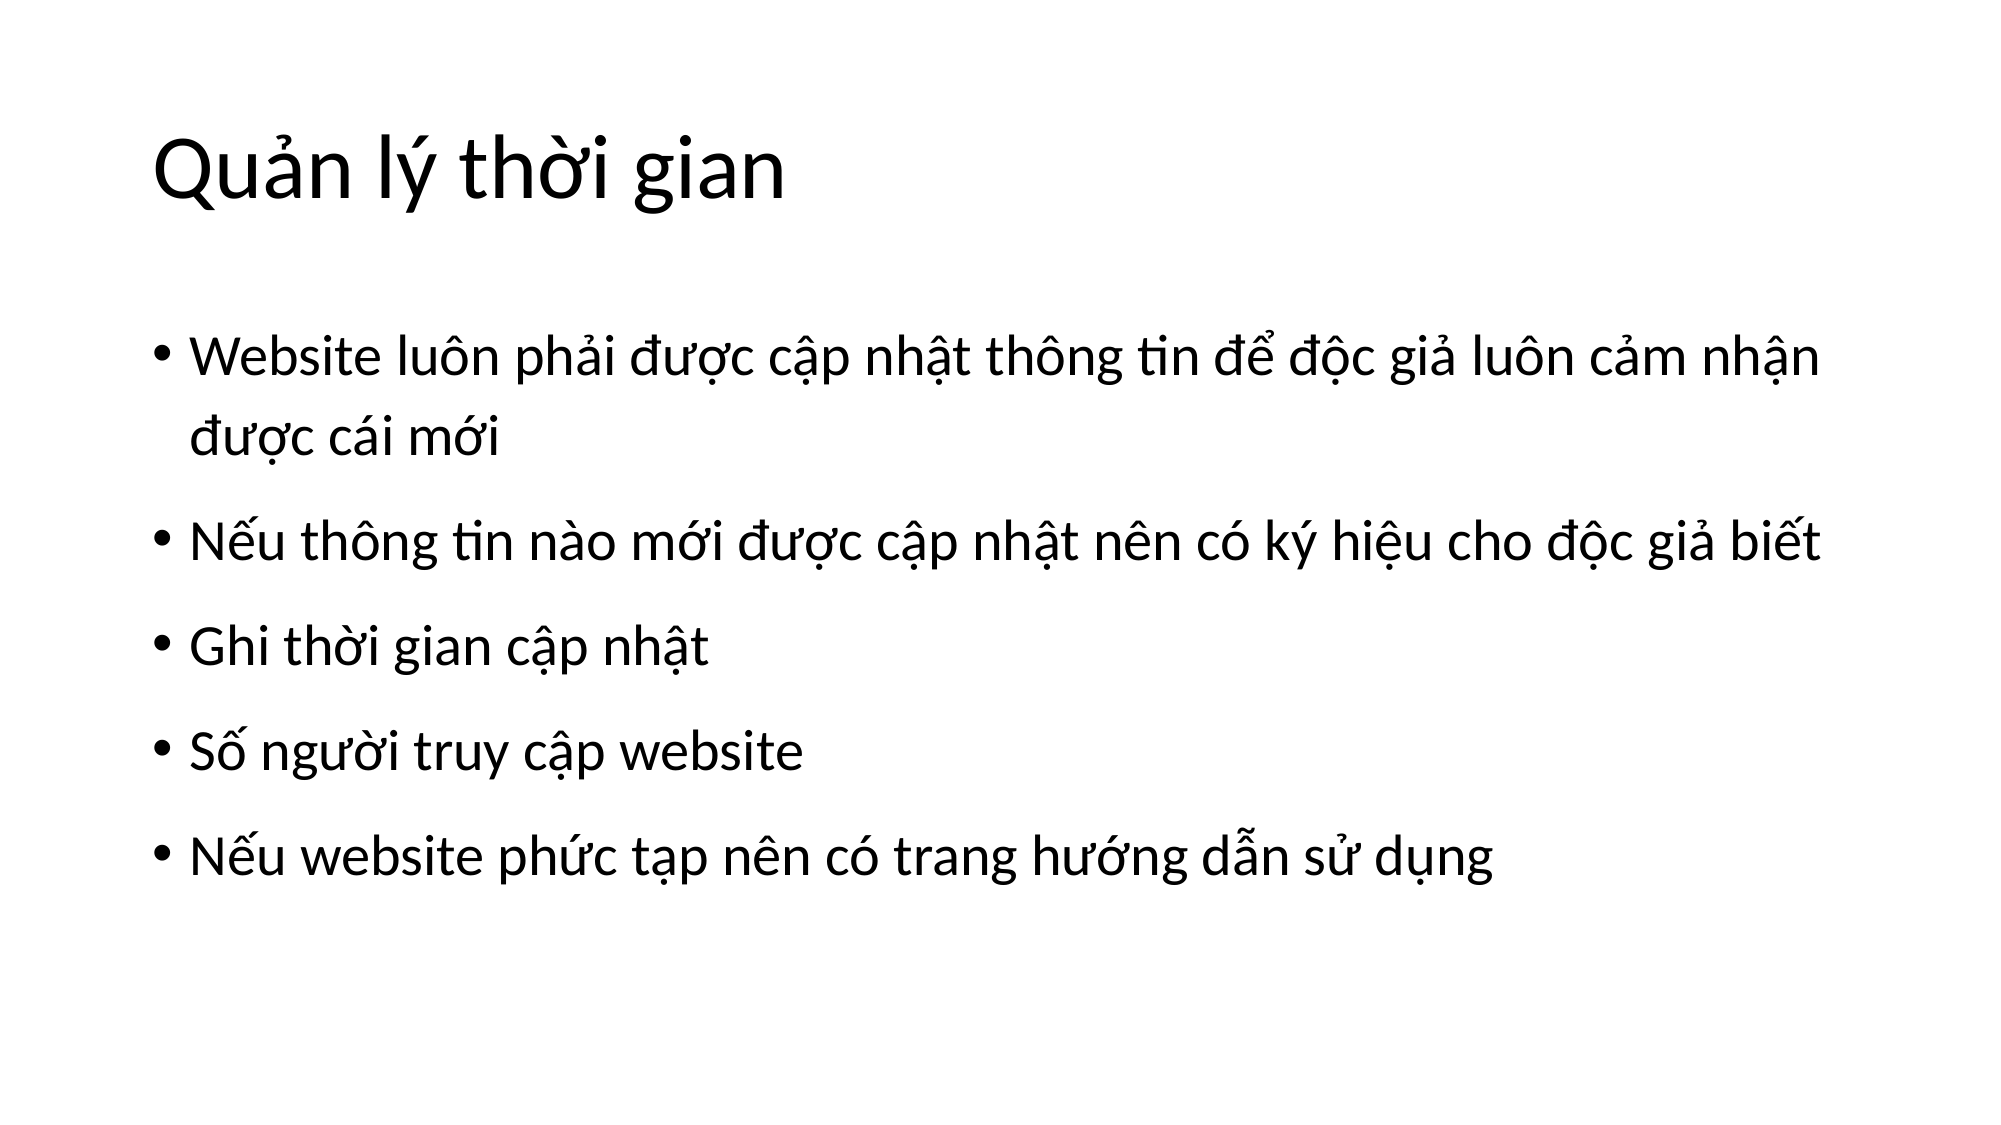

# Quản lý thời gian
Website luôn phải được cập nhật thông tin để độc giả luôn cảm nhận được cái mới
Nếu thông tin nào mới được cập nhật nên có ký hiệu cho độc giả biết
Ghi thời gian cập nhật
Số người truy cập website
Nếu website phức tạp nên có trang hướng dẫn sử dụng